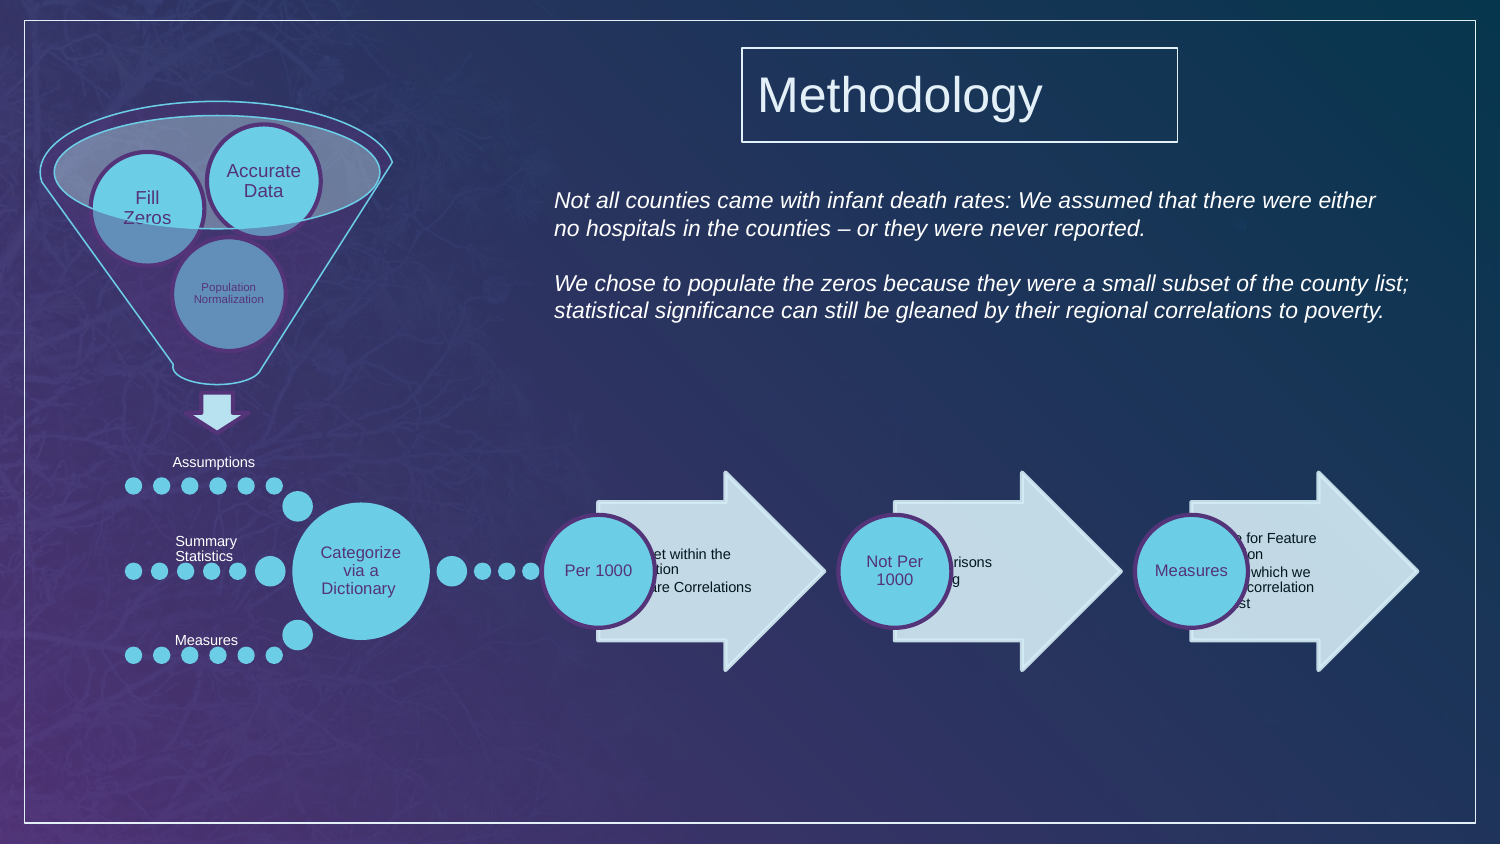

# Methodology
Assumptions
Population Normalization
Fill Zeros
Accurate Data
Not all counties came with infant death rates: We assumed that there were either
no hospitals in the counties – or they were never reported.

We chose to populate the zeros because they were a small subset of the county list;
statistical significance can still be gleaned by their regional correlations to poverty.
Categorize via a Dictionary

Summary Statistics
Measures
A subset within the Population
Compare Correlations
Per 1000
Comparisons
Ranking
Not Per 1000
Guide for Feature Selection
Things which we detect correlation against
Measures